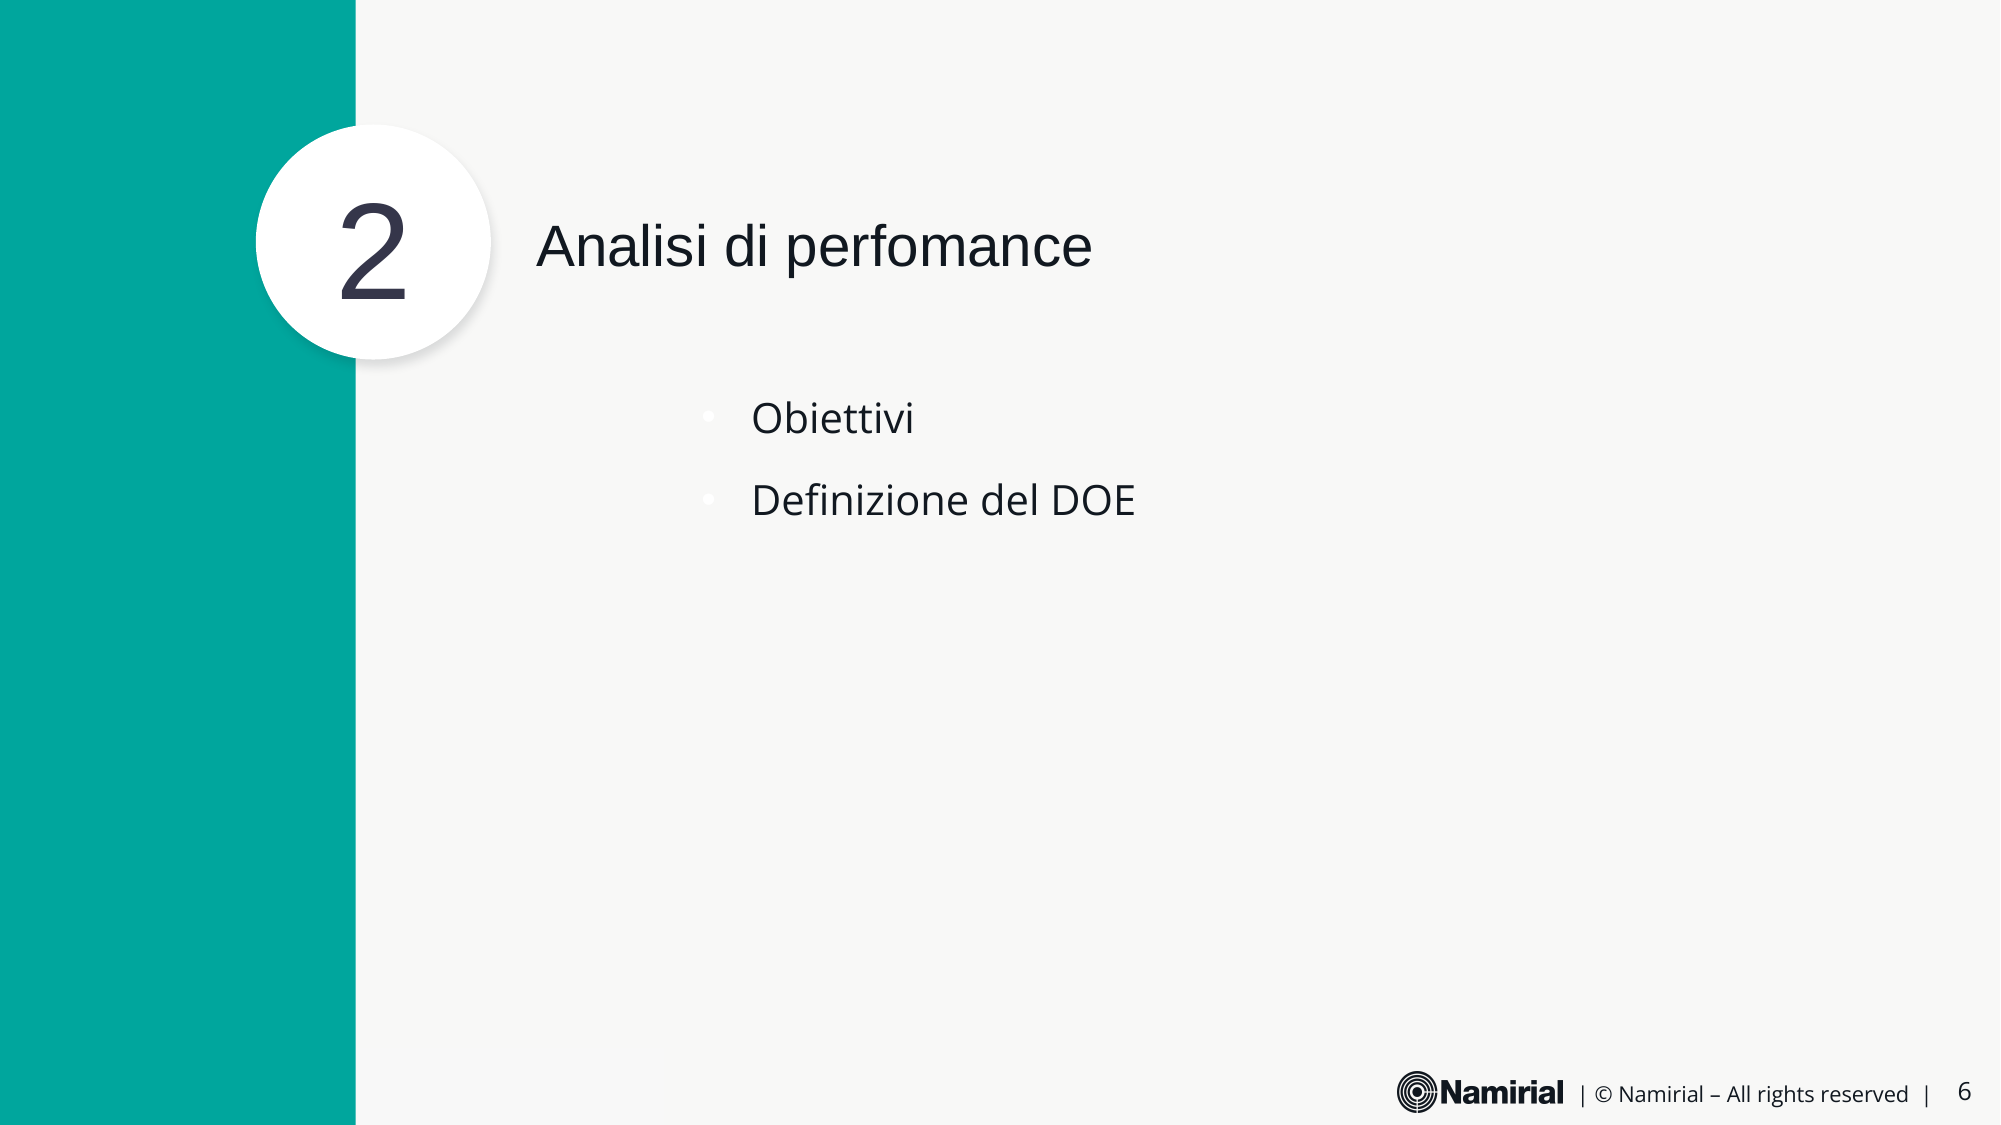

2
# Analisi di perfomance
Obiettivi
Definizione del DOE